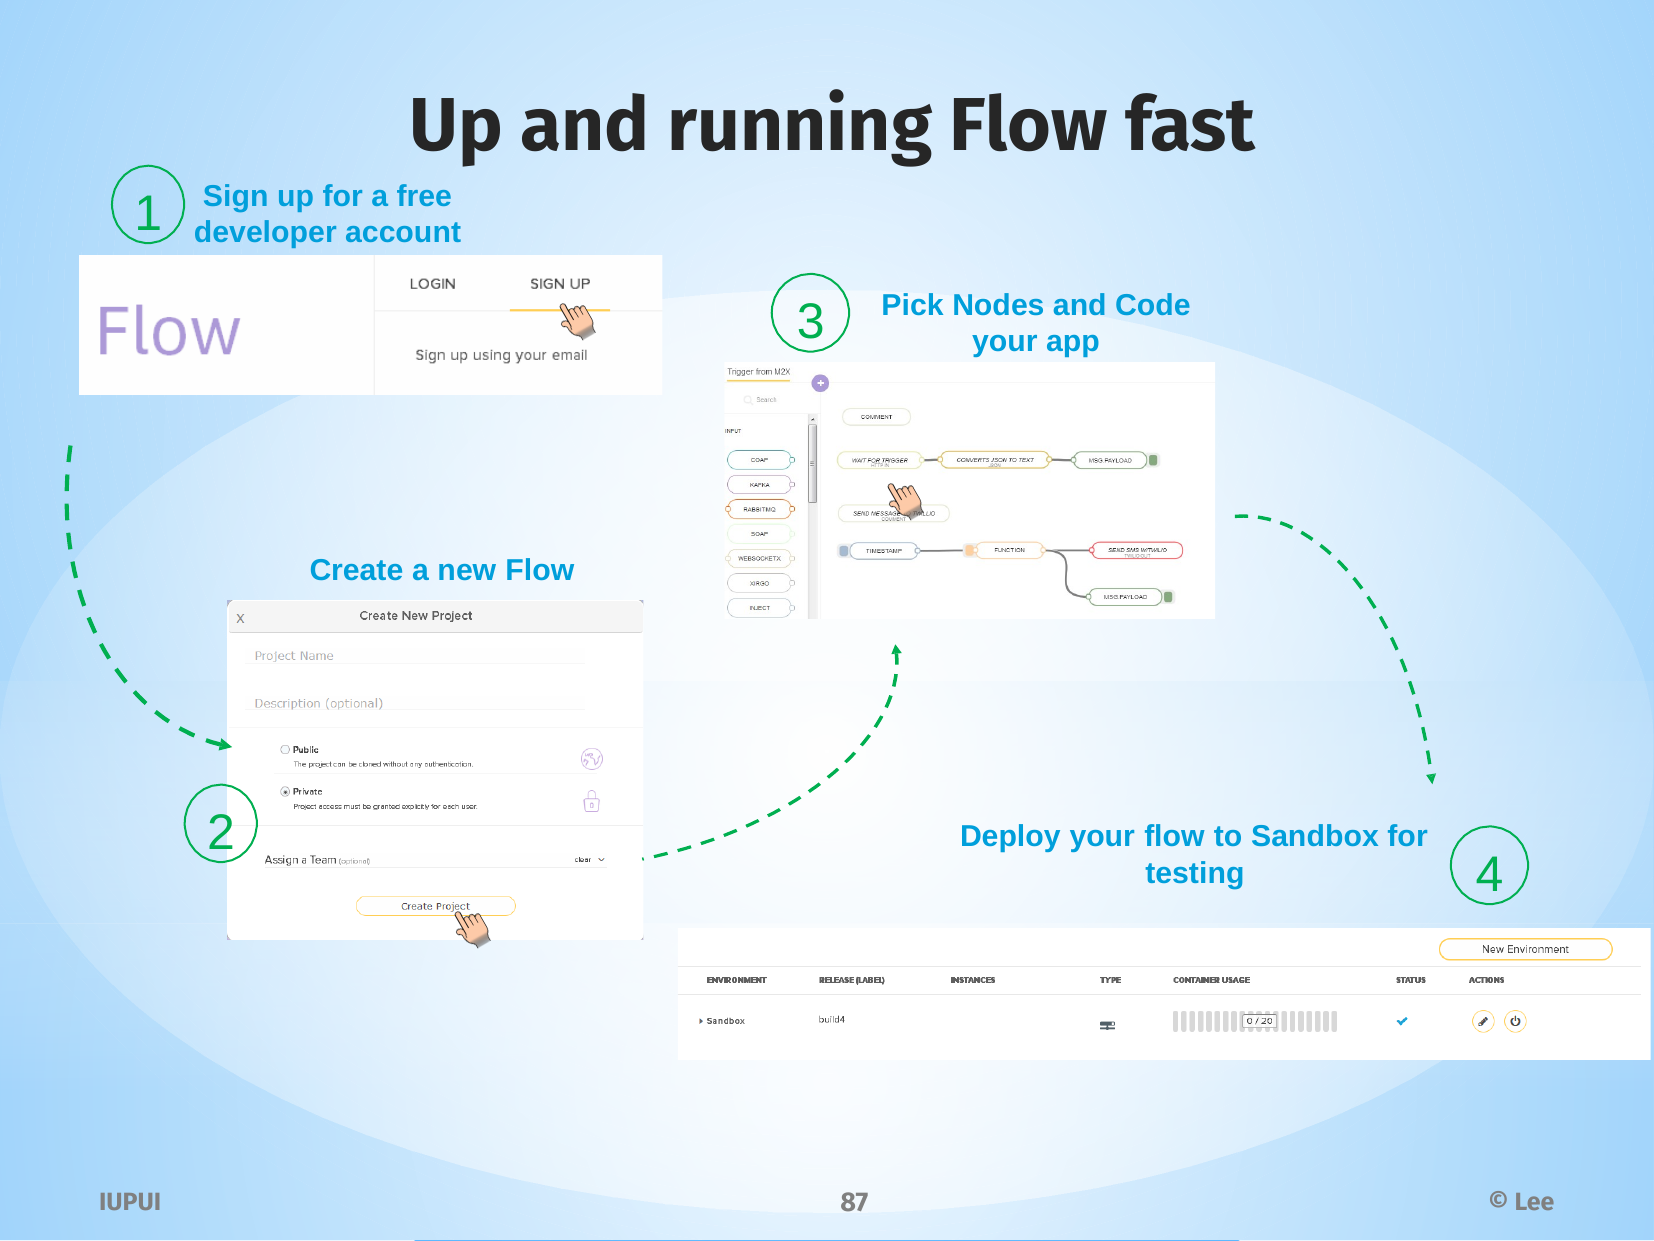

# Up and running Flow fast

1
Sign up for a free developer account

3

Pick Nodes and Code your app

Create a new Flow

2
Deploy your flow to Sandbox for testing

4

IUPUI
87
© Lee